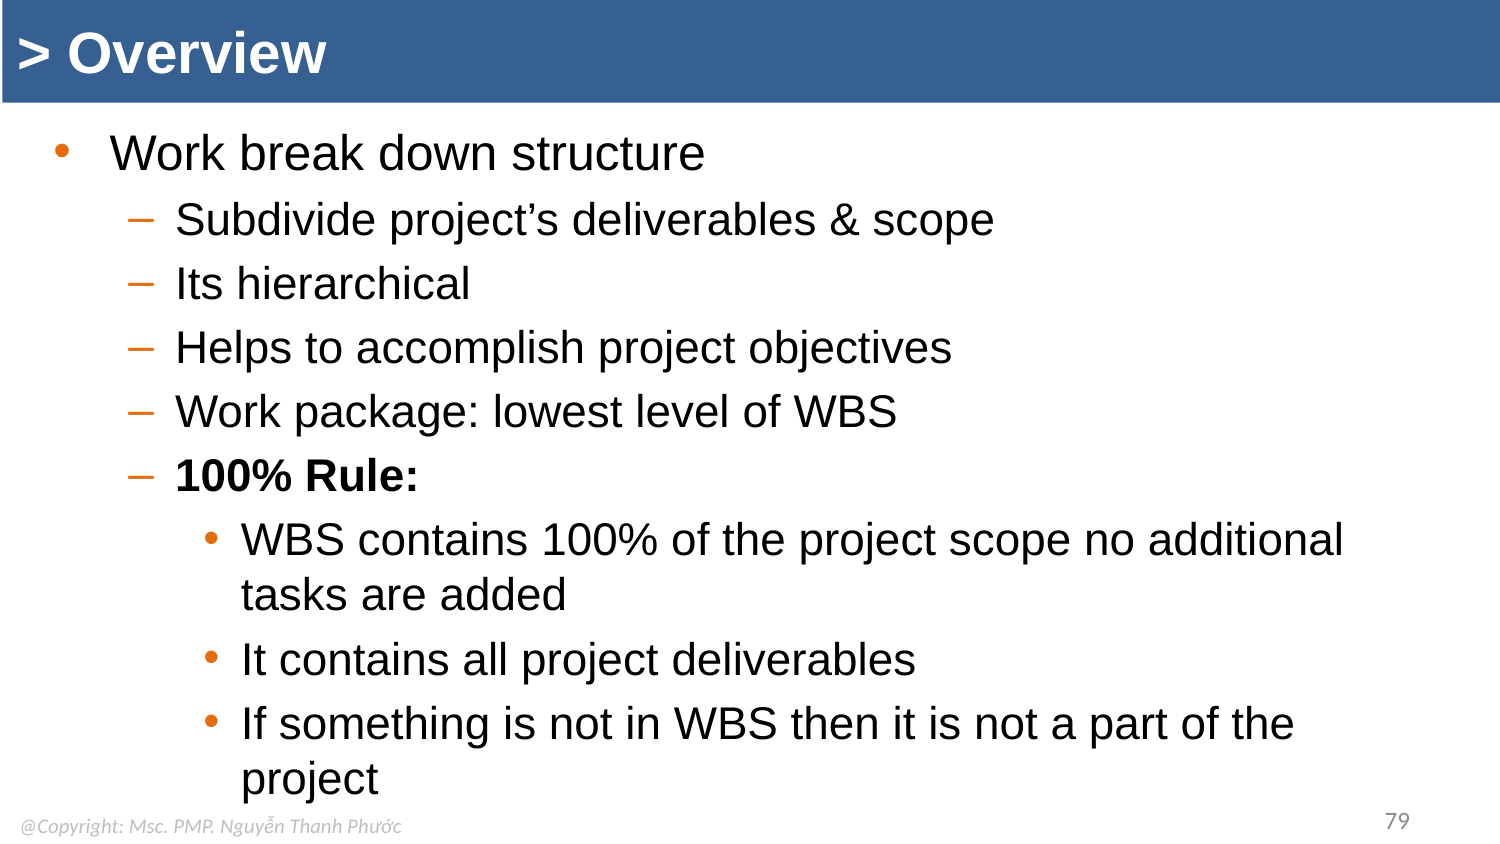

# > Overview
Work break down structure
Subdivide project’s deliverables & scope
Its hierarchical
Helps to accomplish project objectives
Work package: lowest level of WBS
100% Rule:
WBS contains 100% of the project scope no additional tasks are added
It contains all project deliverables
If something is not in WBS then it is not a part of the project

79